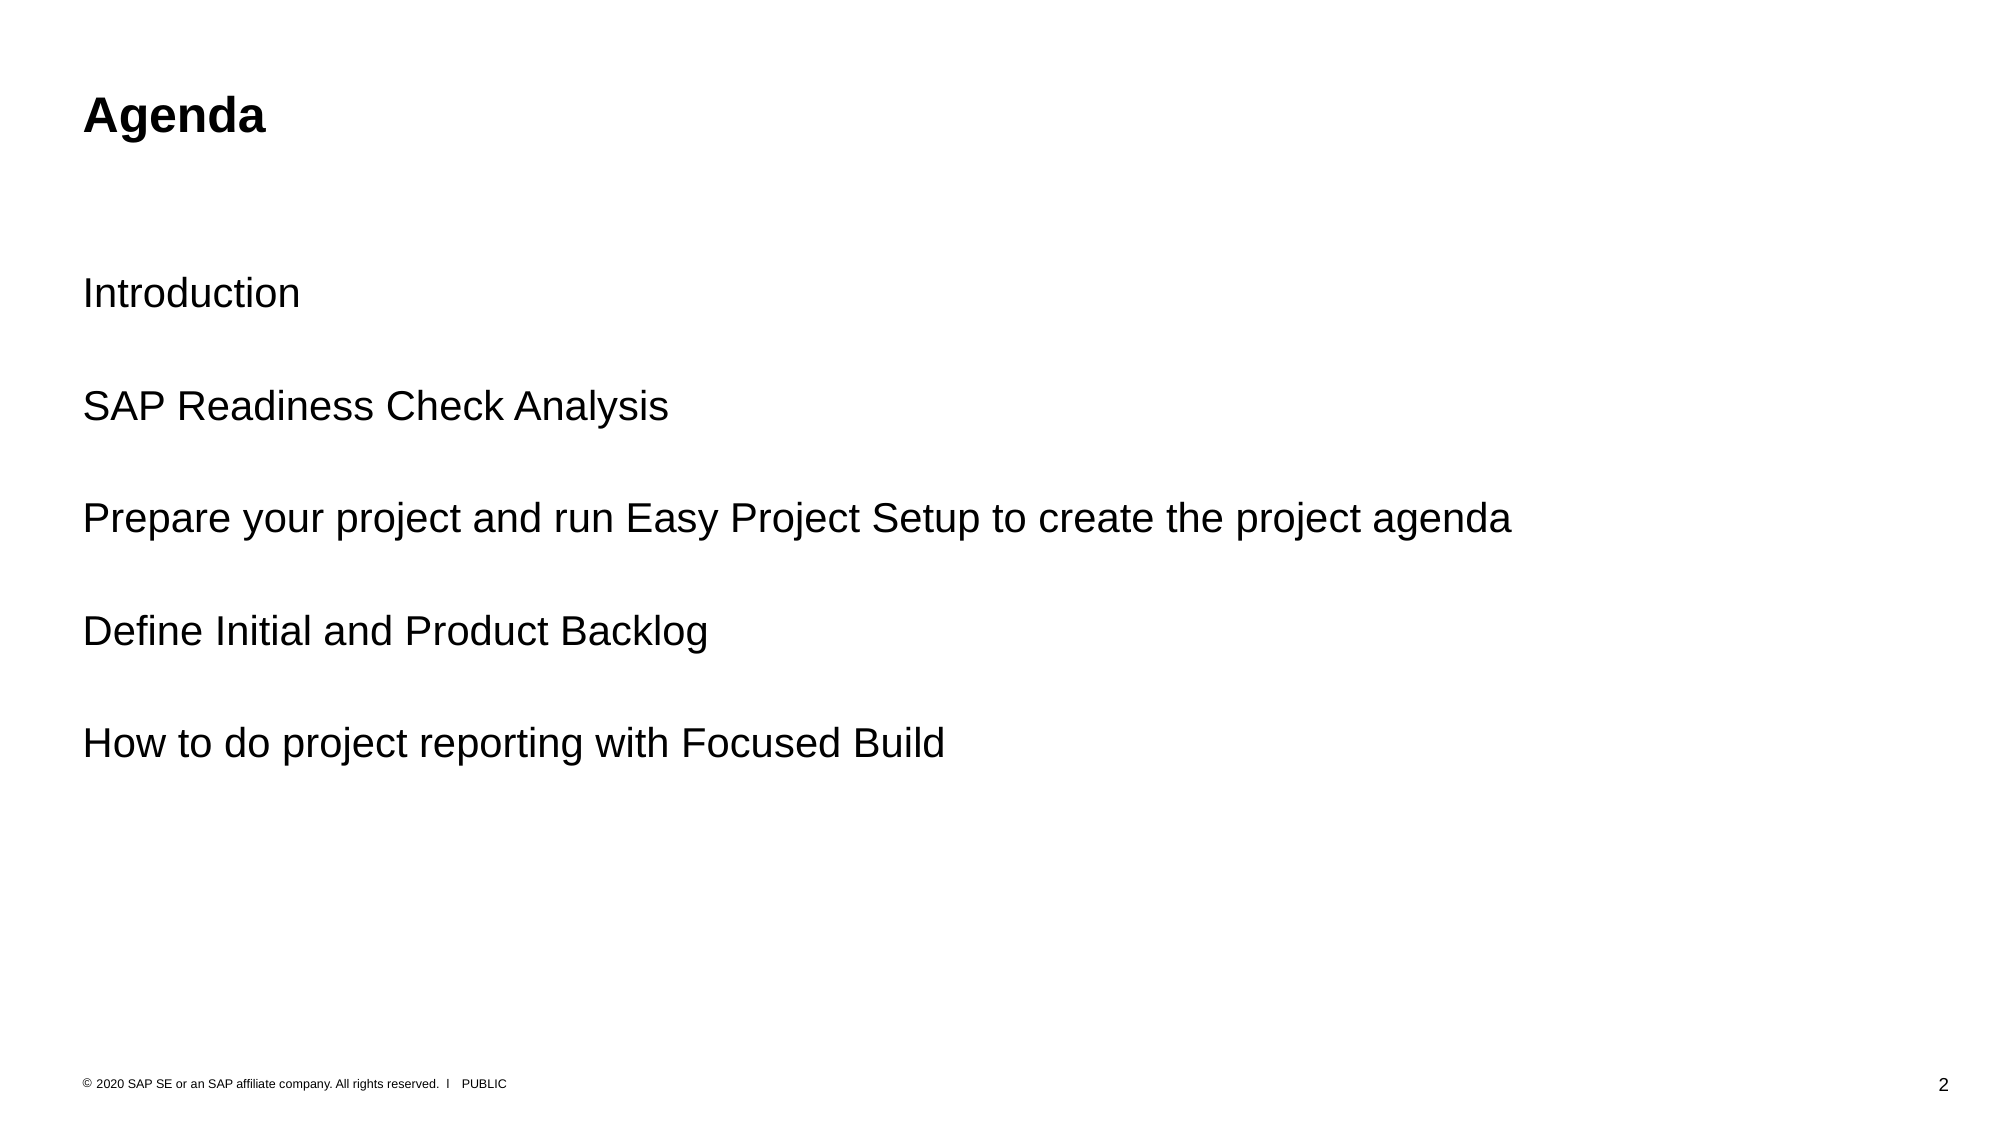

# Agenda
Introduction
SAP Readiness Check Analysis
Prepare your project and run Easy Project Setup to create the project agenda
Define Initial and Product Backlog
How to do project reporting with Focused Build